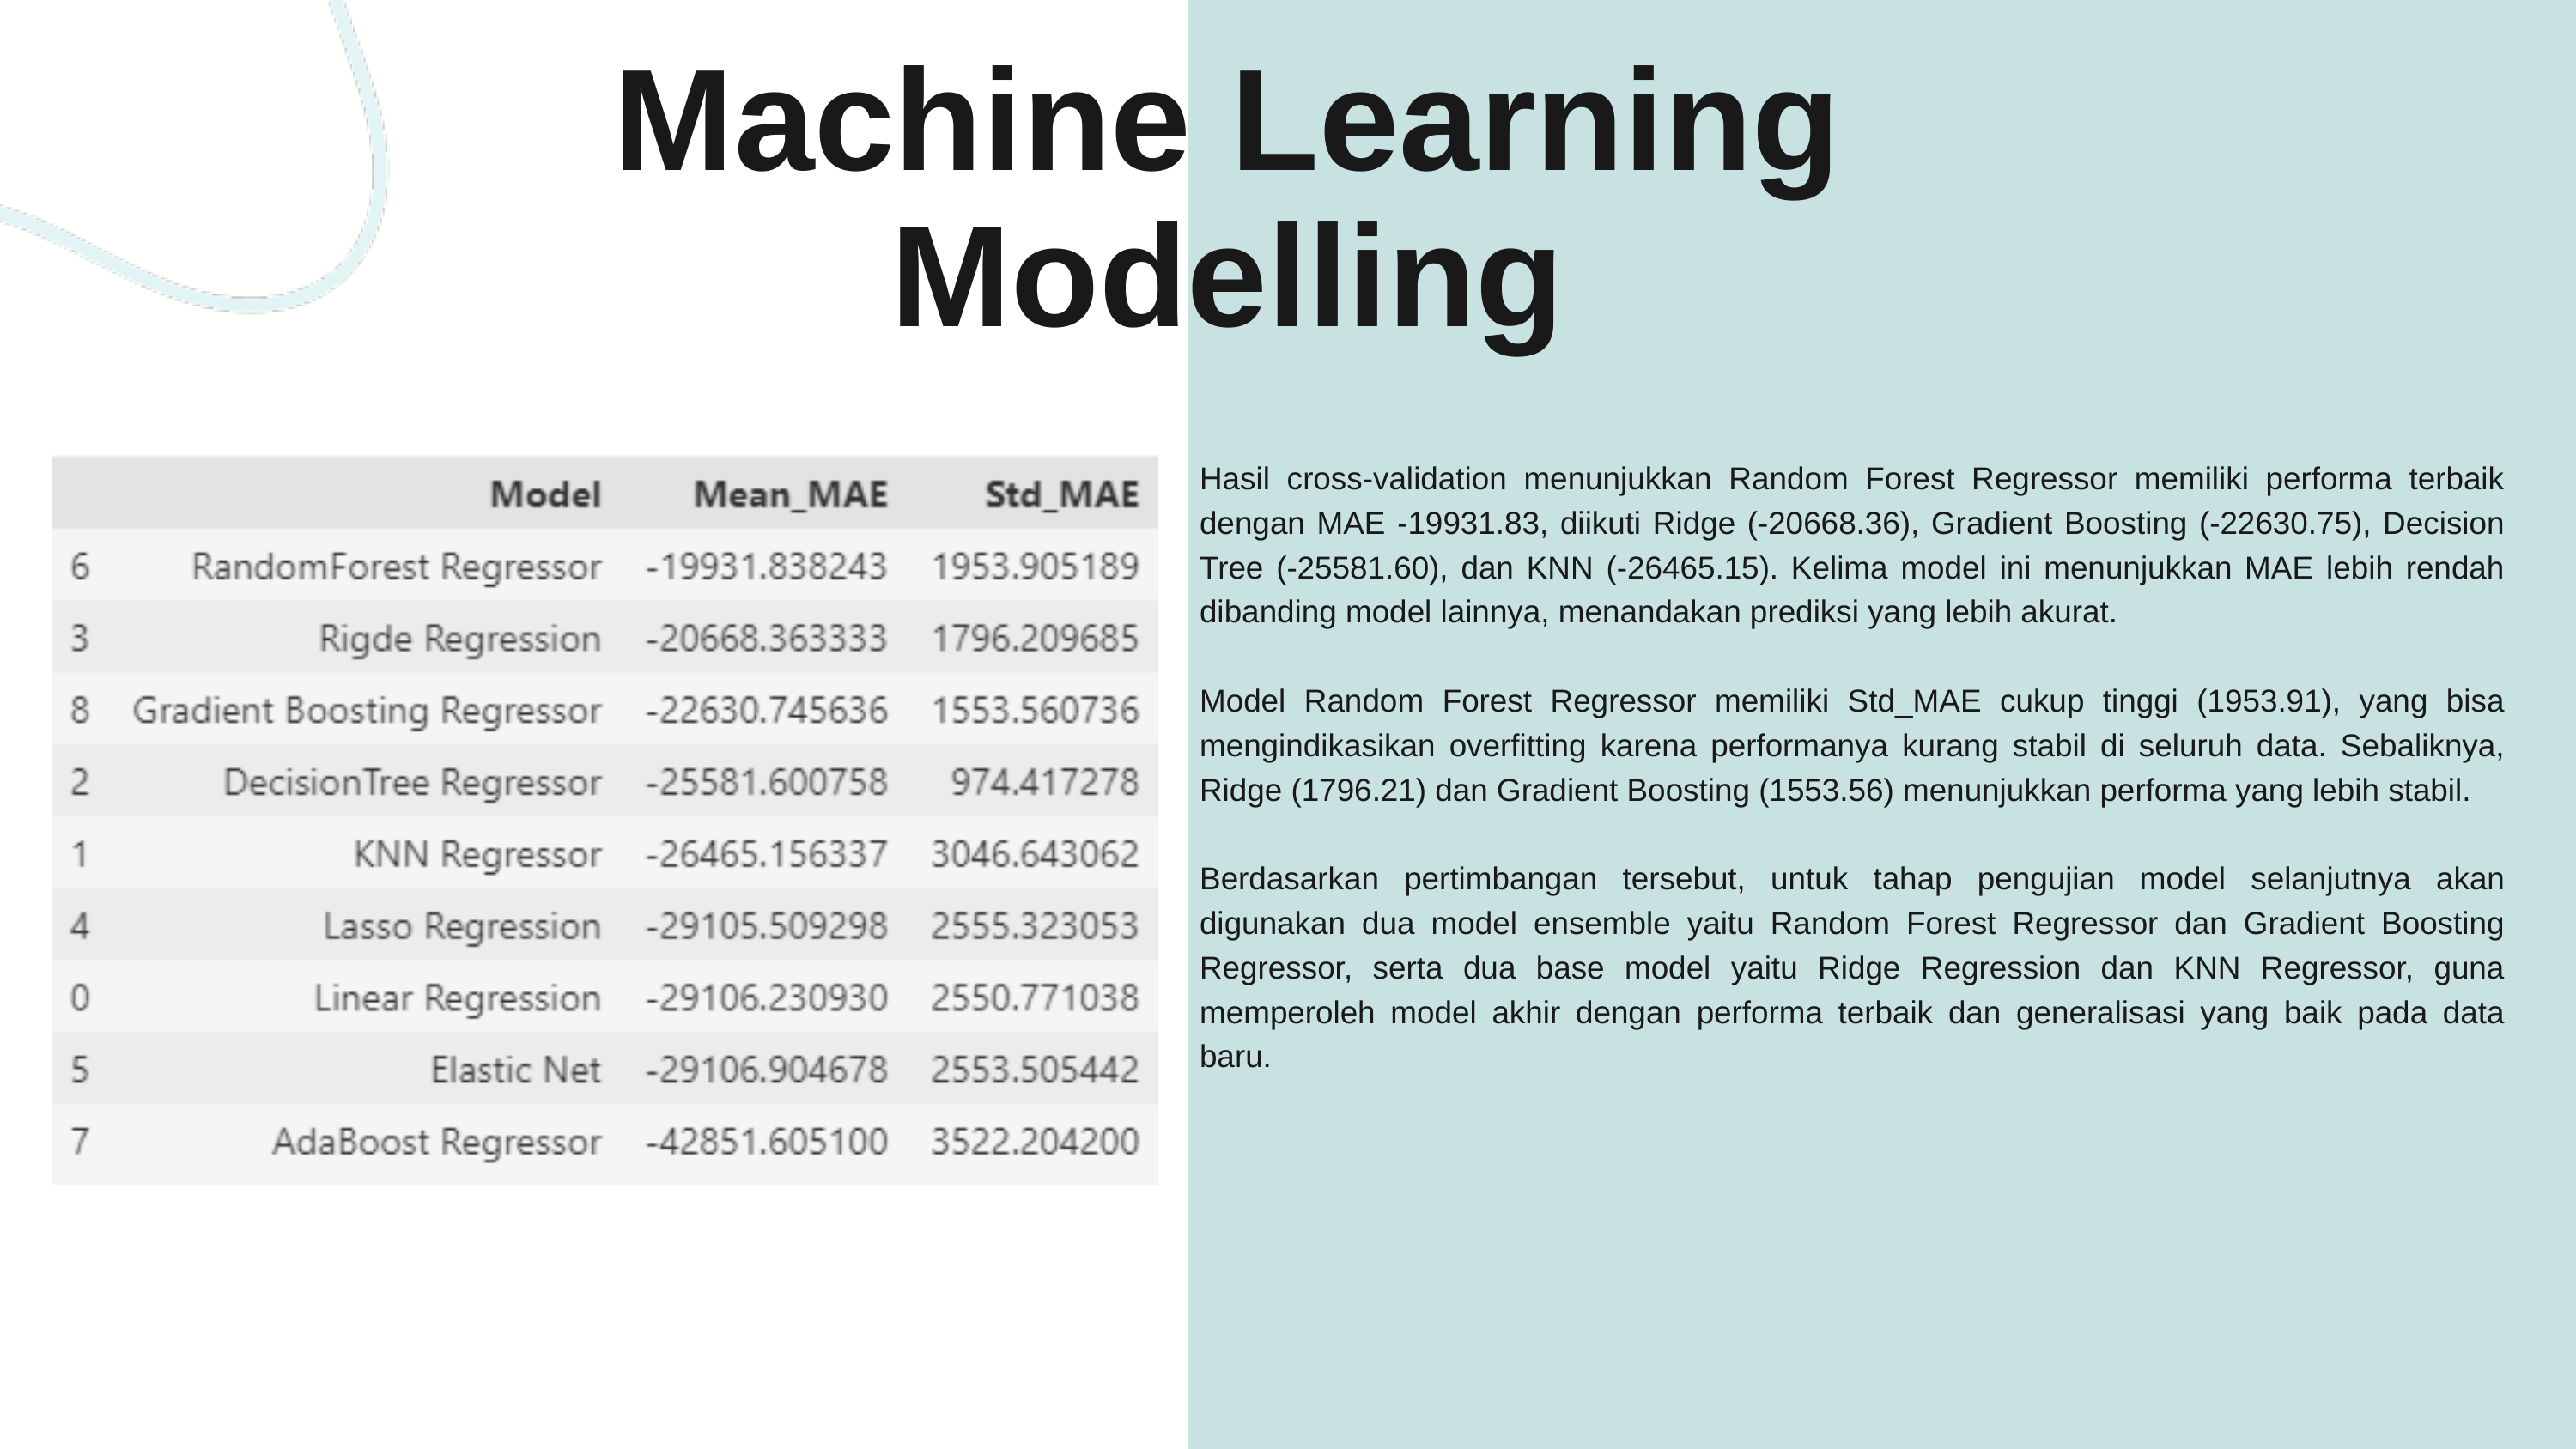

Machine Learning Modelling
Hasil cross-validation menunjukkan Random Forest Regressor memiliki performa terbaik dengan MAE -19931.83, diikuti Ridge (-20668.36), Gradient Boosting (-22630.75), Decision Tree (-25581.60), dan KNN (-26465.15). Kelima model ini menunjukkan MAE lebih rendah dibanding model lainnya, menandakan prediksi yang lebih akurat.

Model Random Forest Regressor memiliki Std_MAE cukup tinggi (1953.91), yang bisa mengindikasikan overfitting karena performanya kurang stabil di seluruh data. Sebaliknya, Ridge (1796.21) dan Gradient Boosting (1553.56) menunjukkan performa yang lebih stabil.

Berdasarkan pertimbangan tersebut, untuk tahap pengujian model selanjutnya akan digunakan dua model ensemble yaitu Random Forest Regressor dan Gradient Boosting Regressor, serta dua base model yaitu Ridge Regression dan KNN Regressor, guna memperoleh model akhir dengan performa terbaik dan generalisasi yang baik pada data baru.